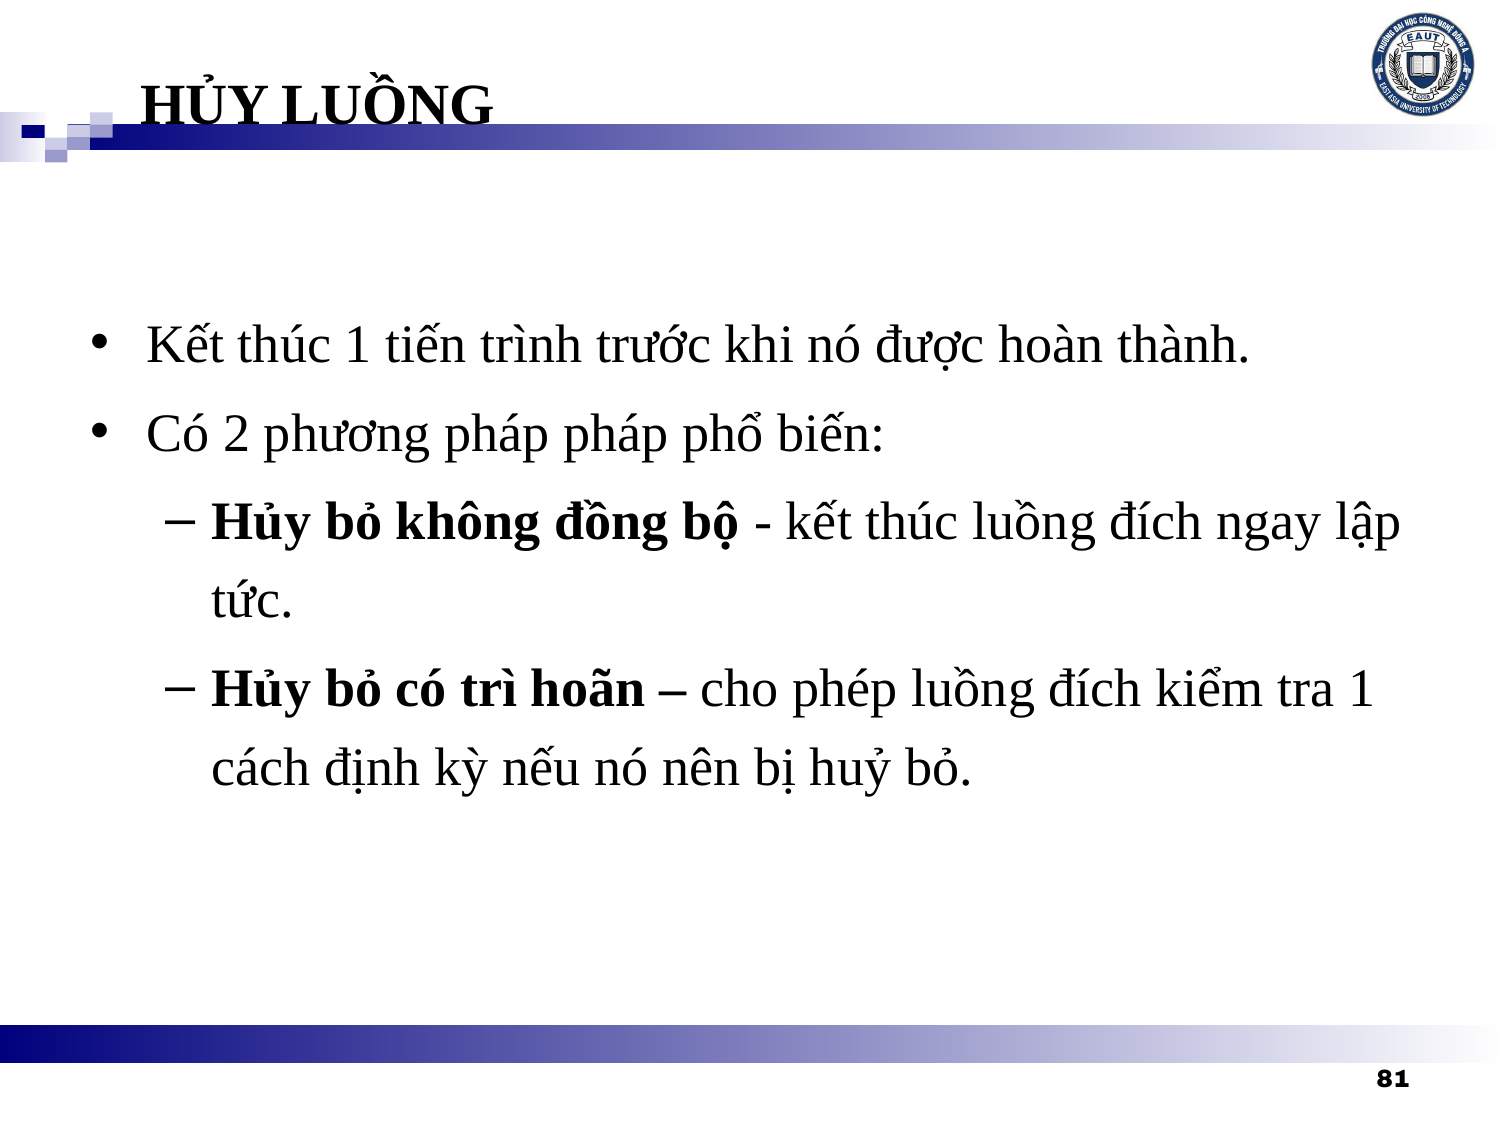

HỦY LUỒNG
Kết thúc 1 tiến trình trước khi nó được hoàn thành.
Có 2 phương pháp pháp phổ biến:
Hủy bỏ không đồng bộ - kết thúc luồng đích ngay lập tức.
Hủy bỏ có trì hoãn – cho phép luồng đích kiểm tra 1 cách định kỳ nếu nó nên bị huỷ bỏ.

81